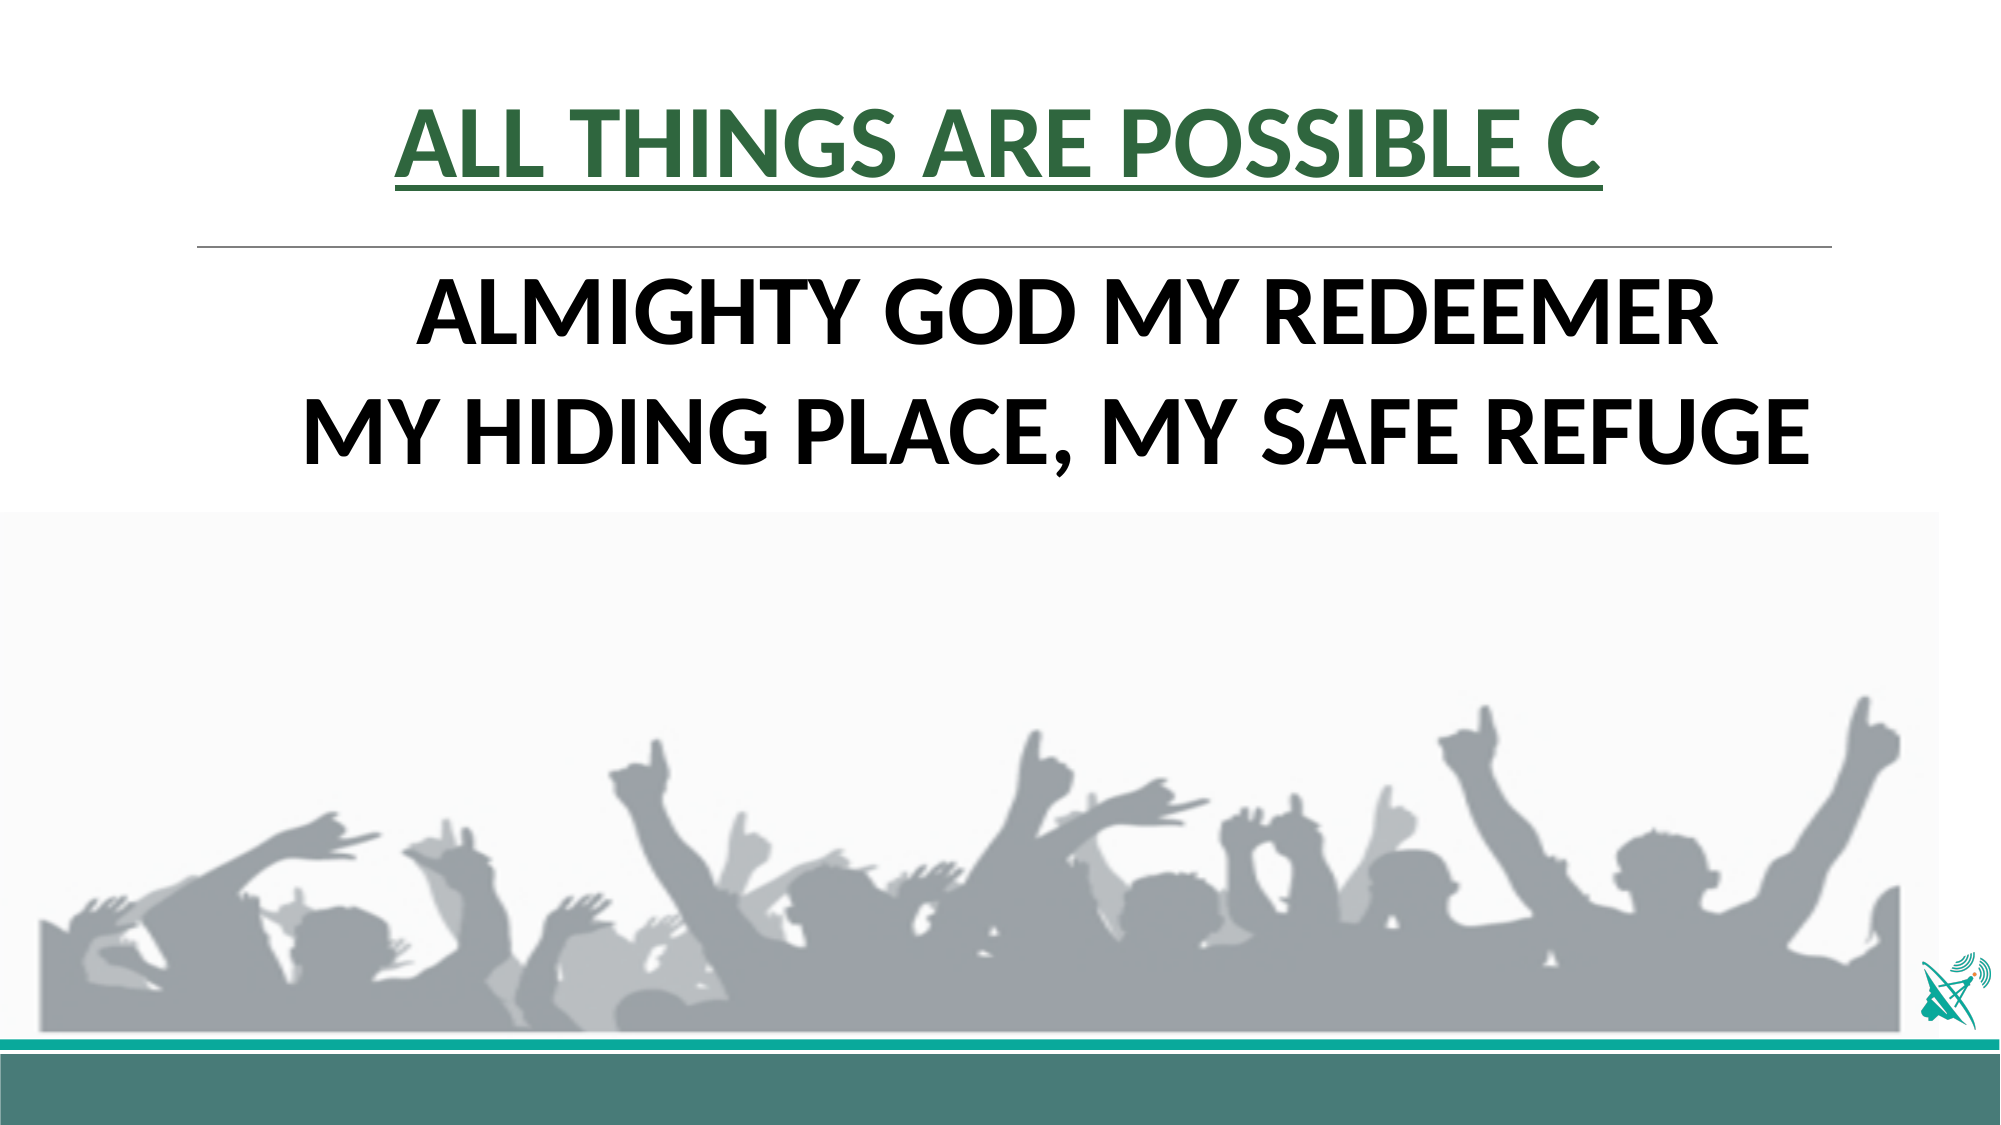

# ALL THINGS ARE POSSIBLE C
ALMIGHTY GOD MY REDEEMER
MY HIDING PLACE, MY SAFE REFUGE